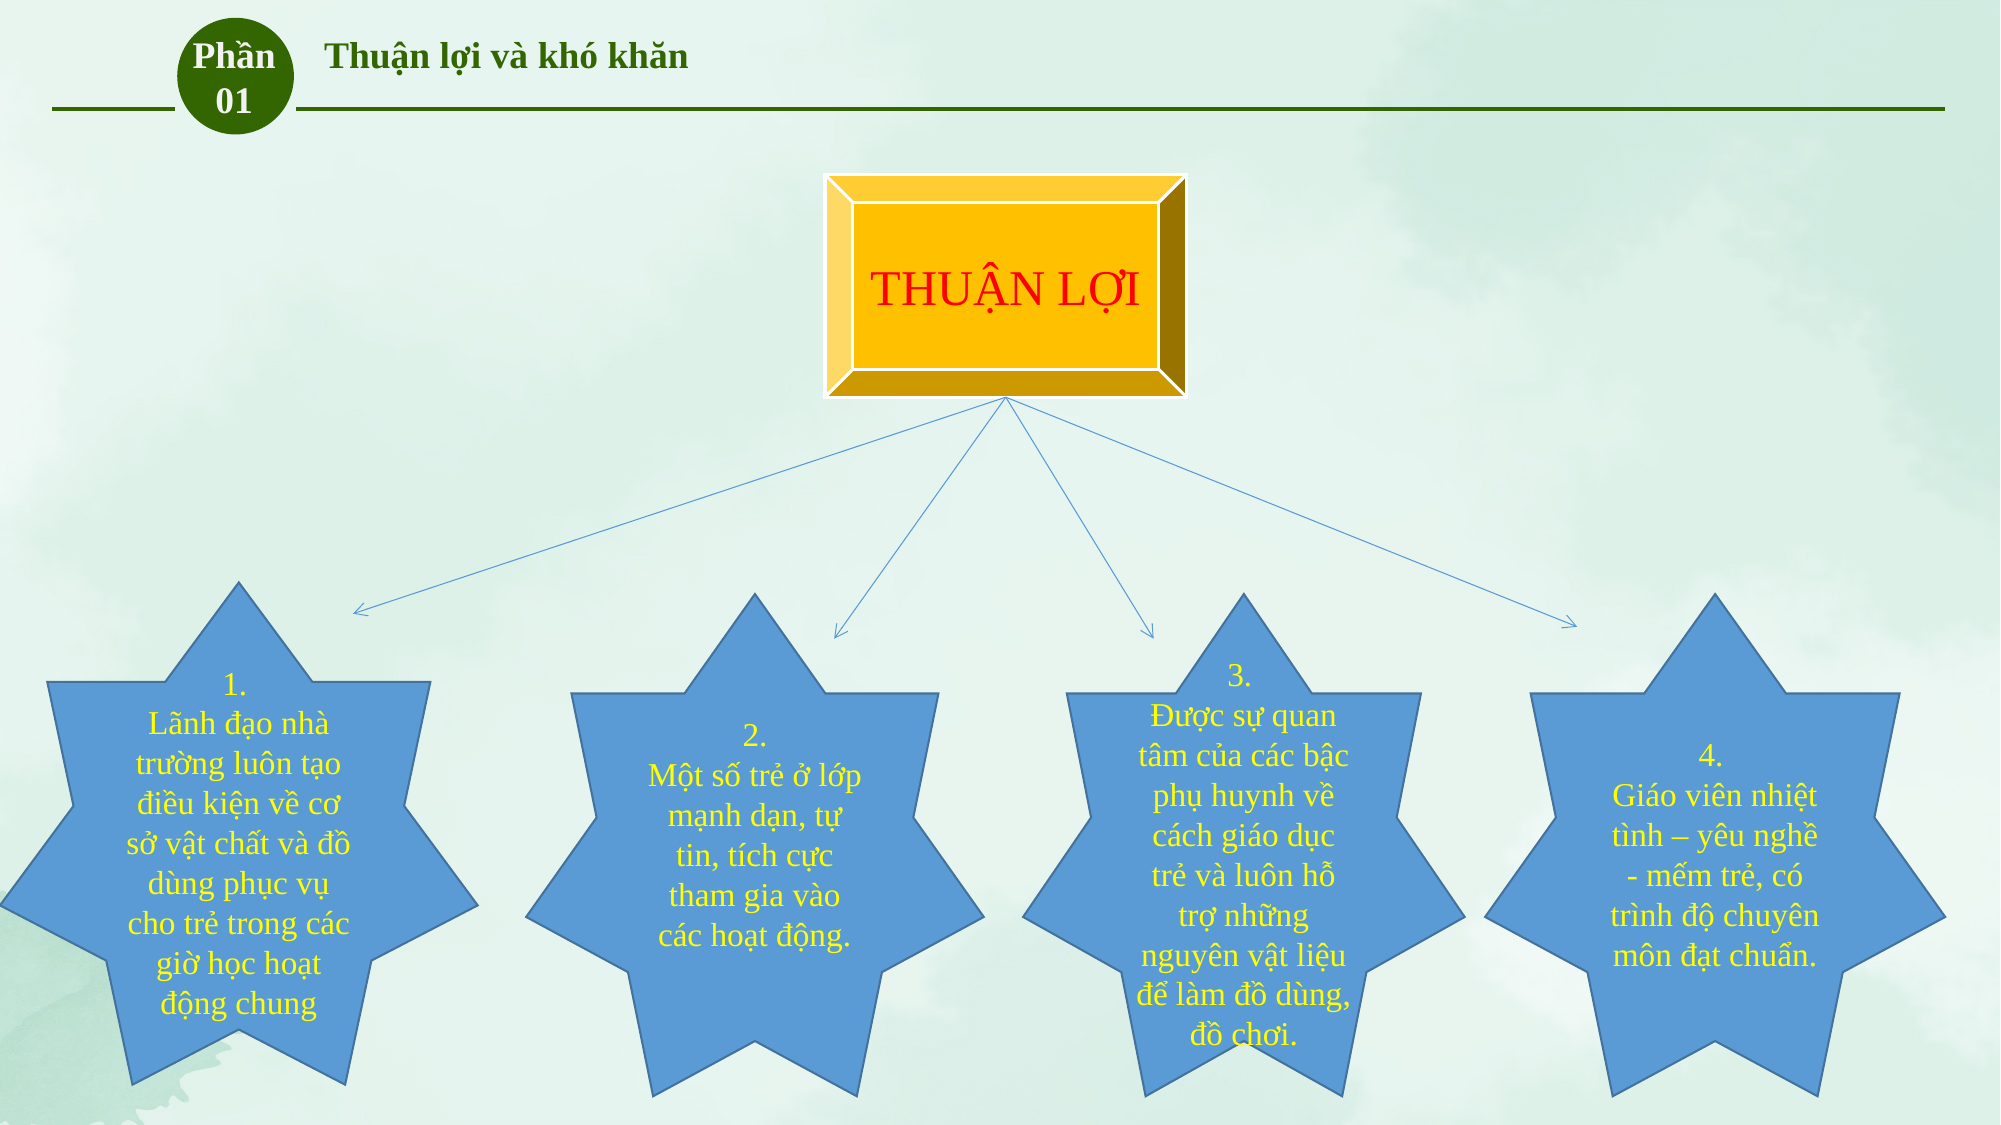

Phần 01
Thuận lợi và khó khăn
THUẬN LỢI

Hope is a good thing and maybe the best of things. And no good thing ever dies.

Hope is a good thing and maybe the best of things. And no good thing ever dies.

Hope is a good thing and maybe the best of things. And no good thing ever dies.

1.
Lãnh đạo nhà trường luôn tạo điều kiện về cơ sở vật chất và đồ dùng phục vụ cho trẻ trong các giờ học hoạt động chung
Hope is a good thing and maybe the best of things. And no good thing ever dies.
2.
Một số trẻ ở lớp mạnh dạn, tự tin, tích cực tham gia vào các hoạt động.

3.
Được sự quan tâm của các bậc phụ huynh về cách giáo dục trẻ và luôn hỗ trợ những nguyên vật liệu để làm đồ dùng, đồ chơi.

4.
Giáo viên nhiệt tình – yêu nghề - mếm trẻ, có trình độ chuyên môn đạt chuẩn.
Hope is a good thing and maybe the best of things. And no good thing ever dies. Hope is a good thing and maybe the best of things. And no good thing ever dies.

Hope is a good thing and maybe the best of things. And no good thing ever dies. Hope is a good thing and maybe the best of things. And no good thing ever dies.